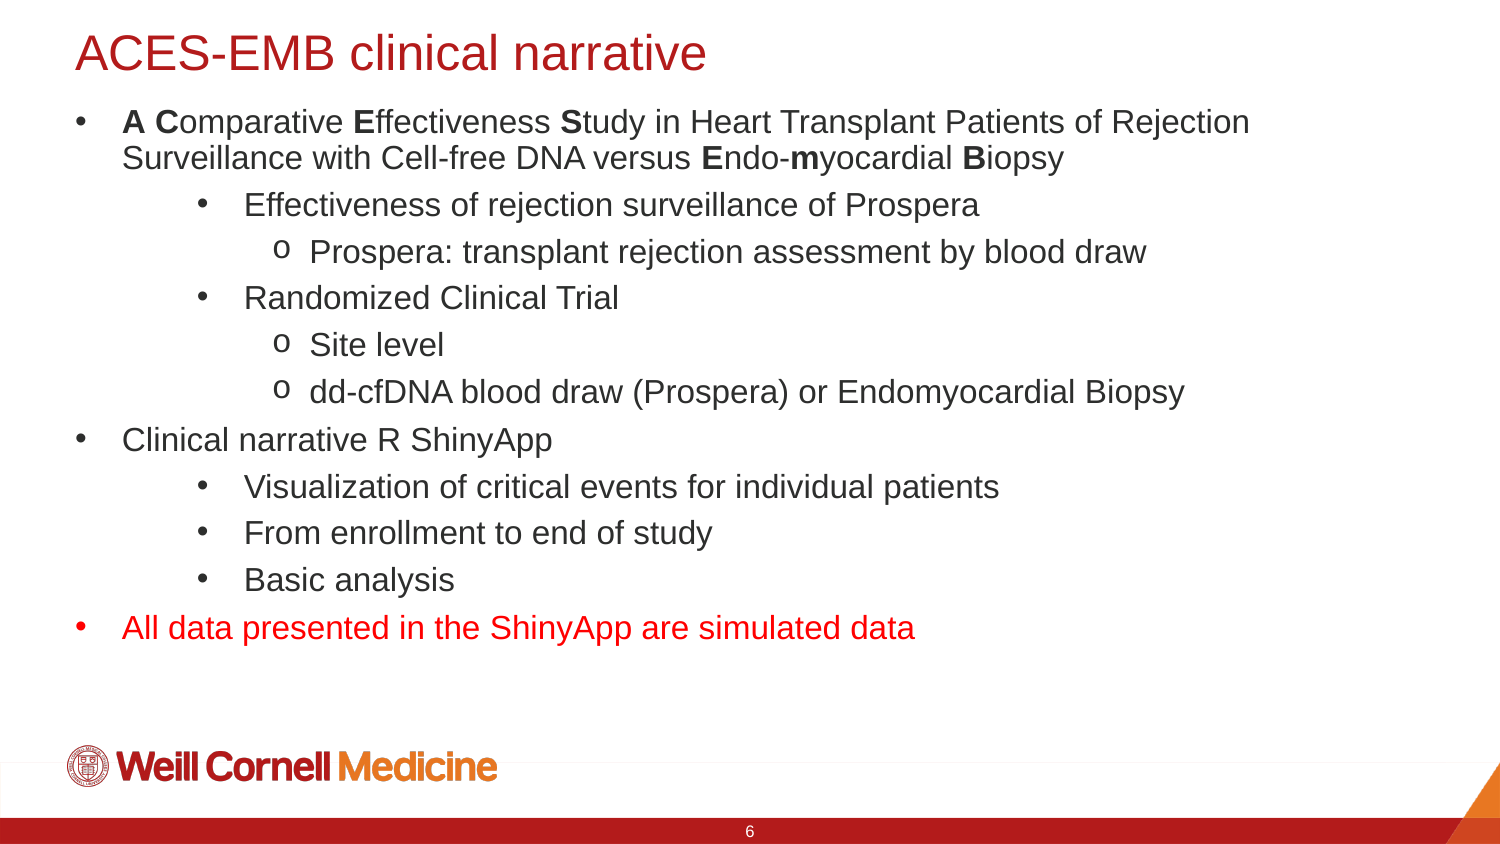

# ACES-EMB clinical narrative
A Comparative Effectiveness Study in Heart Transplant Patients of Rejection Surveillance with Cell-free DNA versus Endo-myocardial Biopsy
Effectiveness of rejection surveillance of Prospera
Prospera: transplant rejection assessment by blood draw
Randomized Clinical Trial
Site level
dd-cfDNA blood draw (Prospera) or Endomyocardial Biopsy
Clinical narrative R ShinyApp
Visualization of critical events for individual patients
From enrollment to end of study
Basic analysis
All data presented in the ShinyApp are simulated data